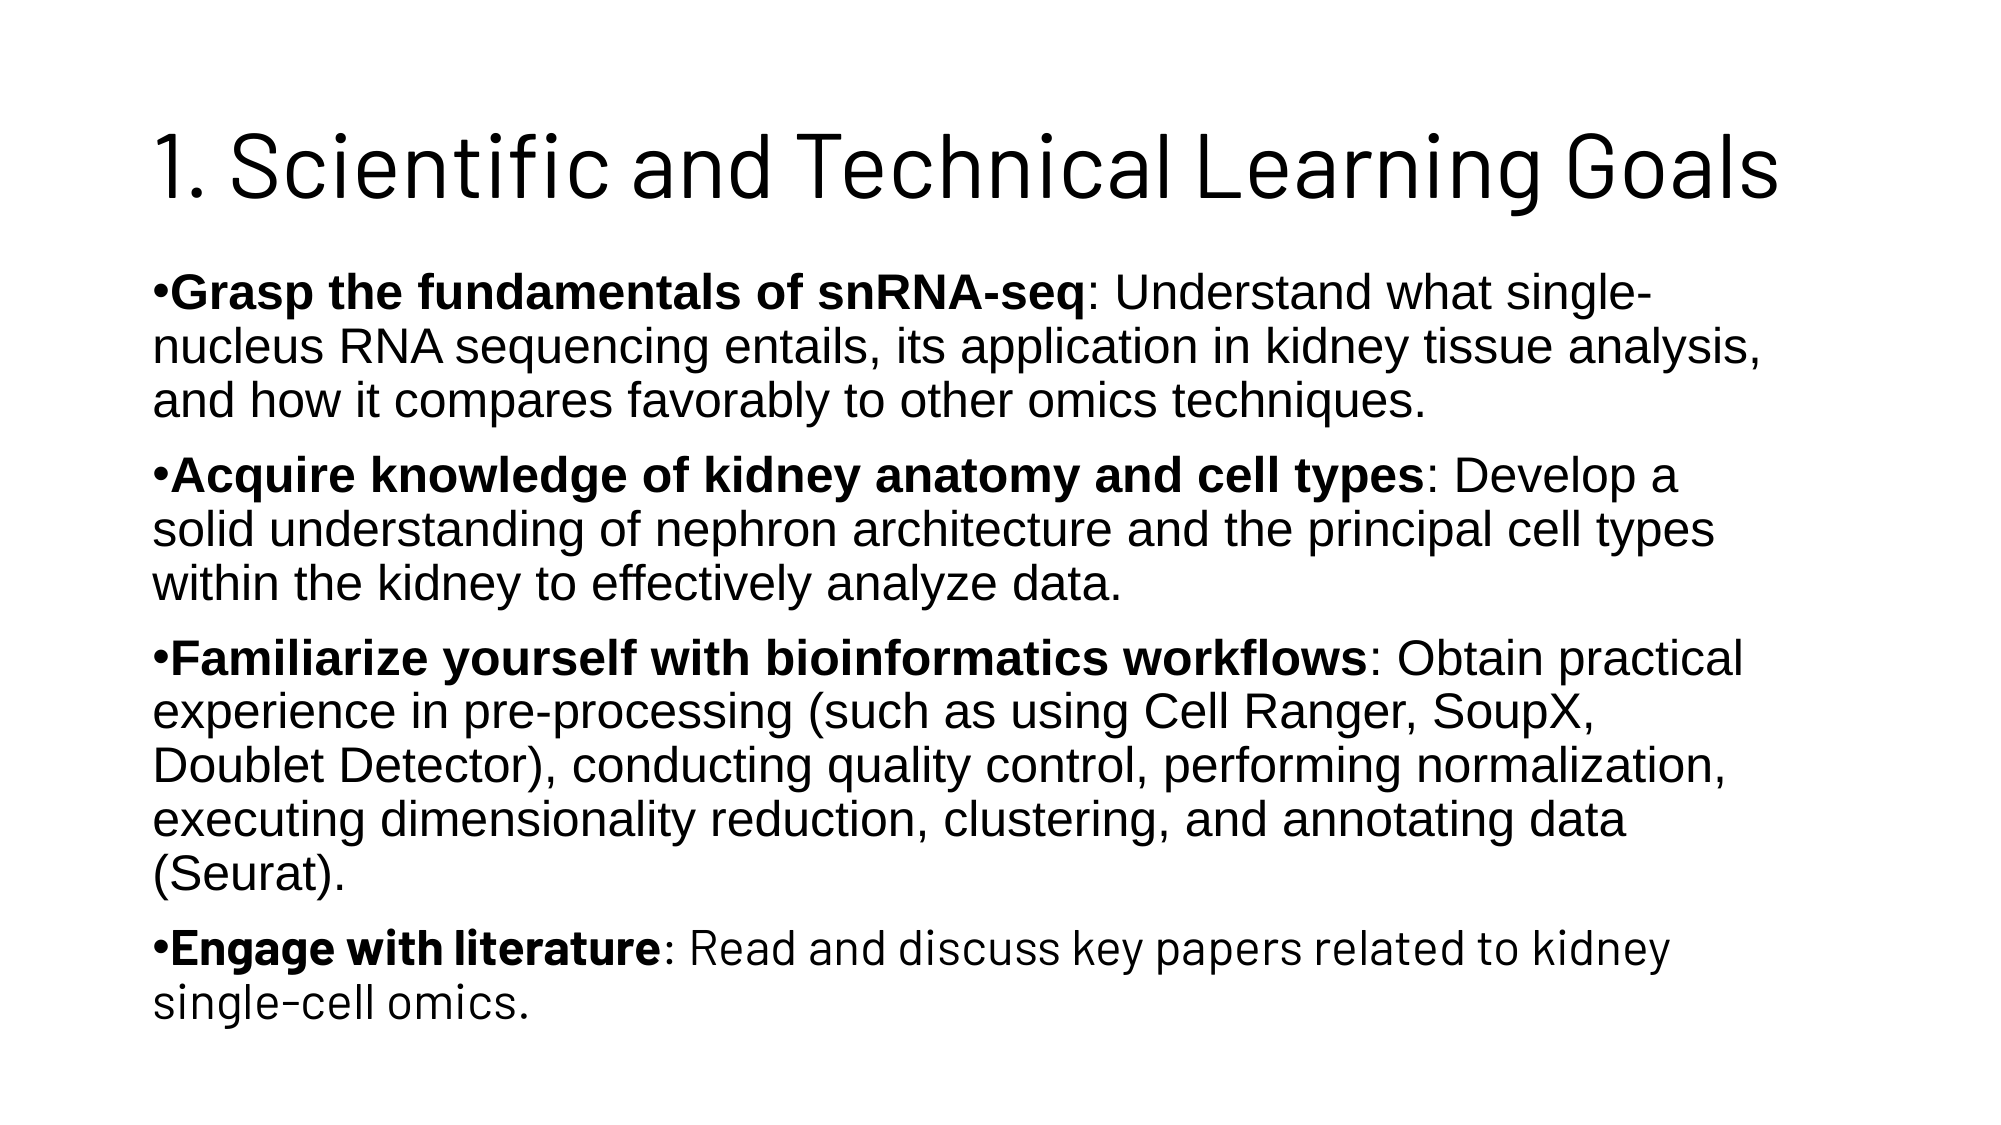

# 1. Scientific and Technical Learning Goals
Grasp the fundamentals of snRNA-seq: Understand what single-nucleus RNA sequencing entails, its application in kidney tissue analysis, and how it compares favorably to other omics techniques.
Acquire knowledge of kidney anatomy and cell types: Develop a solid understanding of nephron architecture and the principal cell types within the kidney to effectively analyze data.
Familiarize yourself with bioinformatics workflows: Obtain practical experience in pre-processing (such as using Cell Ranger, SoupX, Doublet Detector), conducting quality control, performing normalization, executing dimensionality reduction, clustering, and annotating data (Seurat).
Engage with literature: Read and discuss key papers related to kidney single-cell omics.